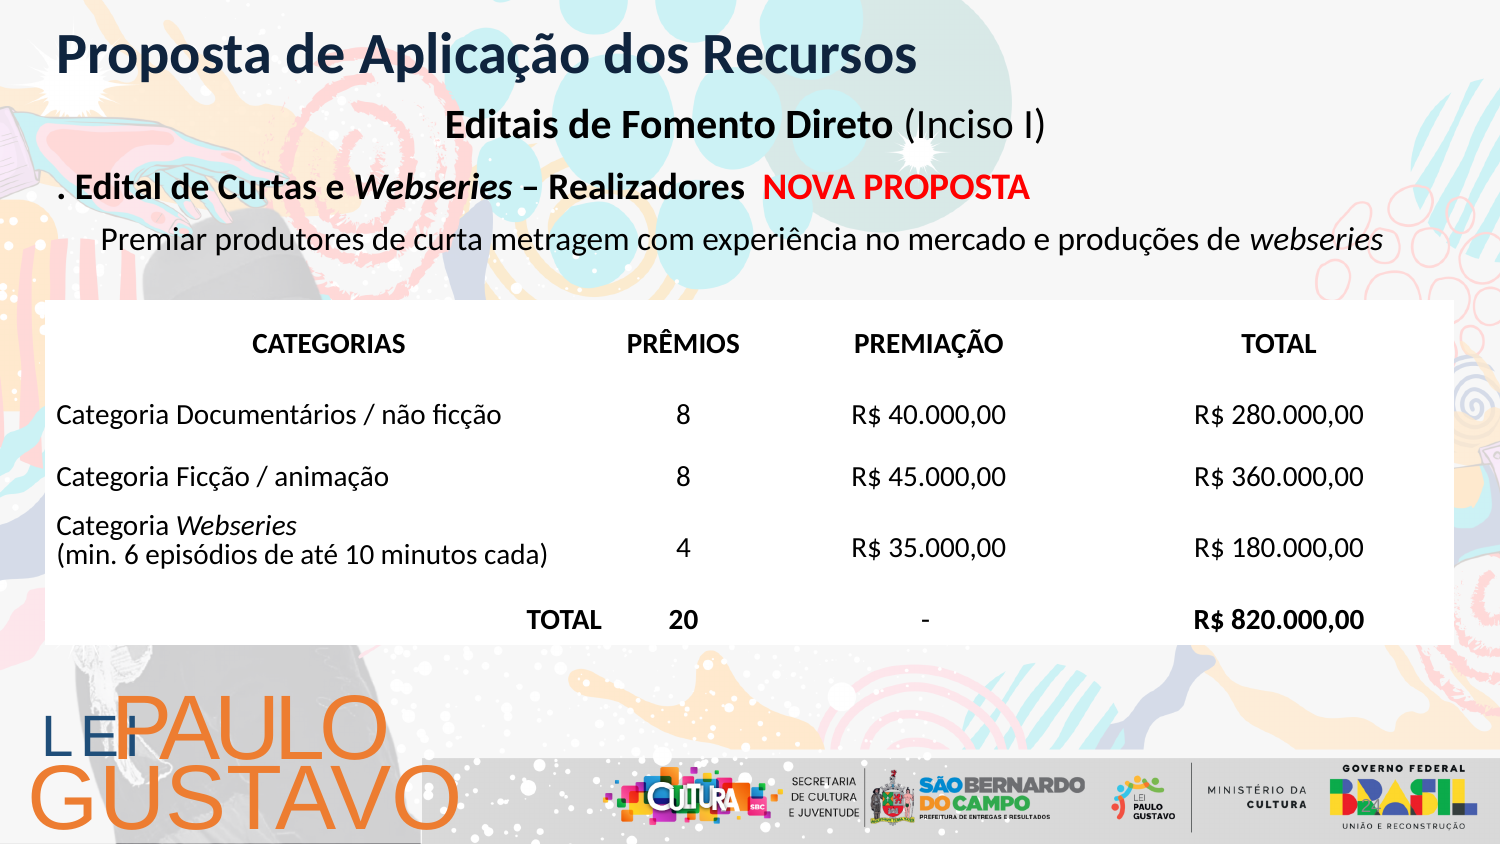

Proposta de Aplicação dos Recursos
Editais de Fomento Direto (Inciso I)
. Edital de Curtas e Webseries – Realizadores  NOVA PROPOSTA
Premiar produtores de curta metragem com experiência no mercado e produções de webseries
| CATEGORIAS | PRÊMIOS | PREMIAÇÃO | TOTAL |
| --- | --- | --- | --- |
| Categoria Documentários / não ficção | 8 | R$ 40.000,00 | R$ 280.000,00 |
| Categoria Ficção / animação | 8 | R$ 45.000,00 | R$ 360.000,00 |
| Categoria Webseries (min. 6 episódios de até 10 minutos cada) | 4 | R$ 35.000,00 | R$ 180.000,00 |
| TOTAL | 20 | - | R$ 820.000,00 |
PAULO
LEI
GUSTAVO
24